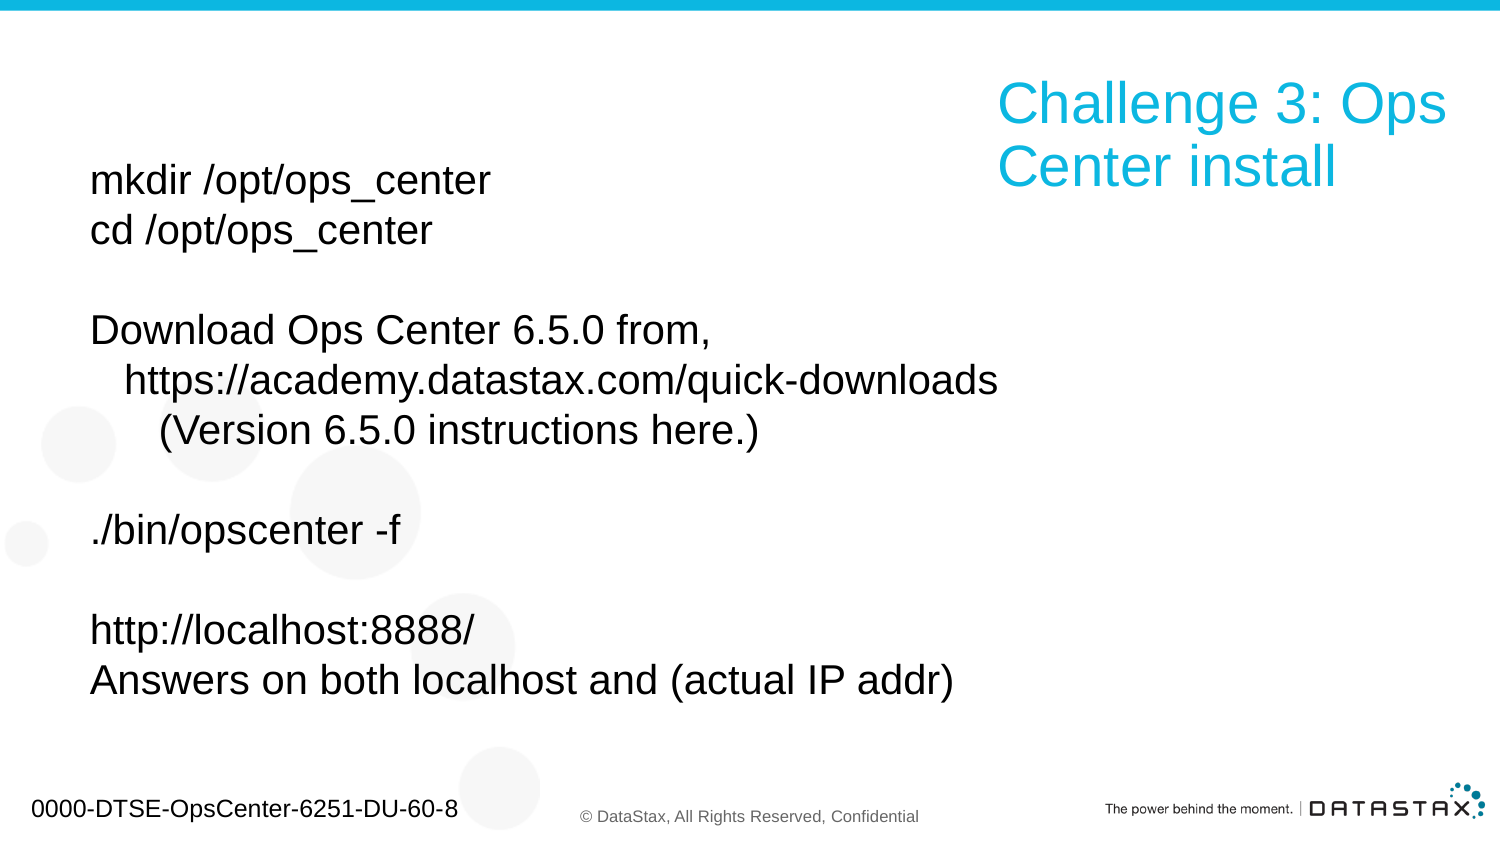

# Challenge 3: Ops Center install
mkdir /opt/ops_center
cd /opt/ops_center

Download Ops Center 6.5.0 from,
   https://academy.datastax.com/quick-downloads
      (Version 6.5.0 instructions here.)

./bin/opscenter -f

http://localhost:8888/
Answers on both localhost and (actual IP addr)
0000-DTSE-OpsCenter-6251-DU-60-8